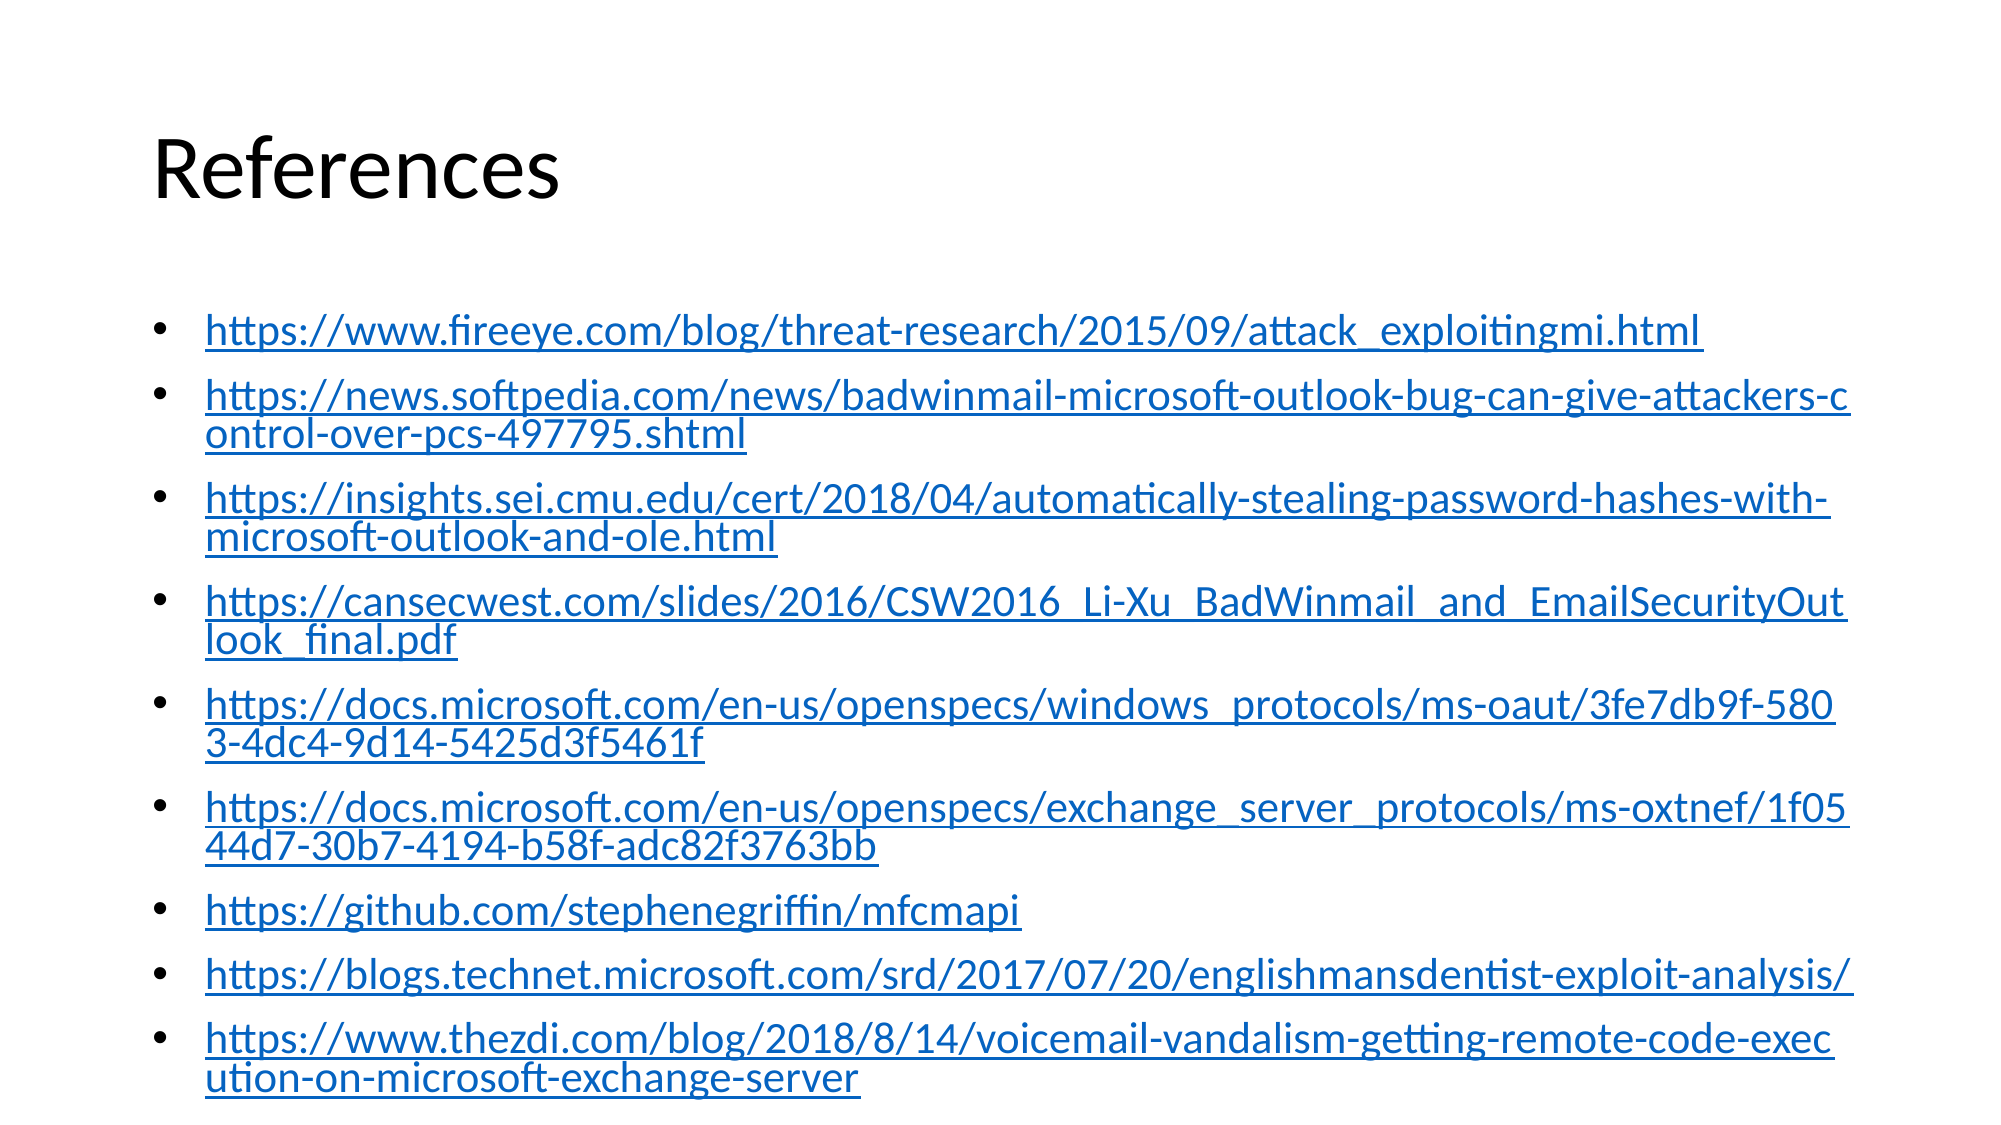

# References
https://www.fireeye.com/blog/threat-research/2015/09/attack_exploitingmi.html
https://news.softpedia.com/news/badwinmail-microsoft-outlook-bug-can-give-attackers-control-over-pcs-497795.shtml
https://insights.sei.cmu.edu/cert/2018/04/automatically-stealing-password-hashes-with-microsoft-outlook-and-ole.html
https://cansecwest.com/slides/2016/CSW2016_Li-Xu_BadWinmail_and_EmailSecurityOutlook_final.pdf
https://docs.microsoft.com/en-us/openspecs/windows_protocols/ms-oaut/3fe7db9f-5803-4dc4-9d14-5425d3f5461f
https://docs.microsoft.com/en-us/openspecs/exchange_server_protocols/ms-oxtnef/1f0544d7-30b7-4194-b58f-adc82f3763bb
https://github.com/stephenegriffin/mfcmapi
https://blogs.technet.microsoft.com/srd/2017/07/20/englishmansdentist-exploit-analysis/
https://www.thezdi.com/blog/2018/8/14/voicemail-vandalism-getting-remote-code-execution-on-microsoft-exchange-server
interoplib
CVE-2017-8506, demo on slide3